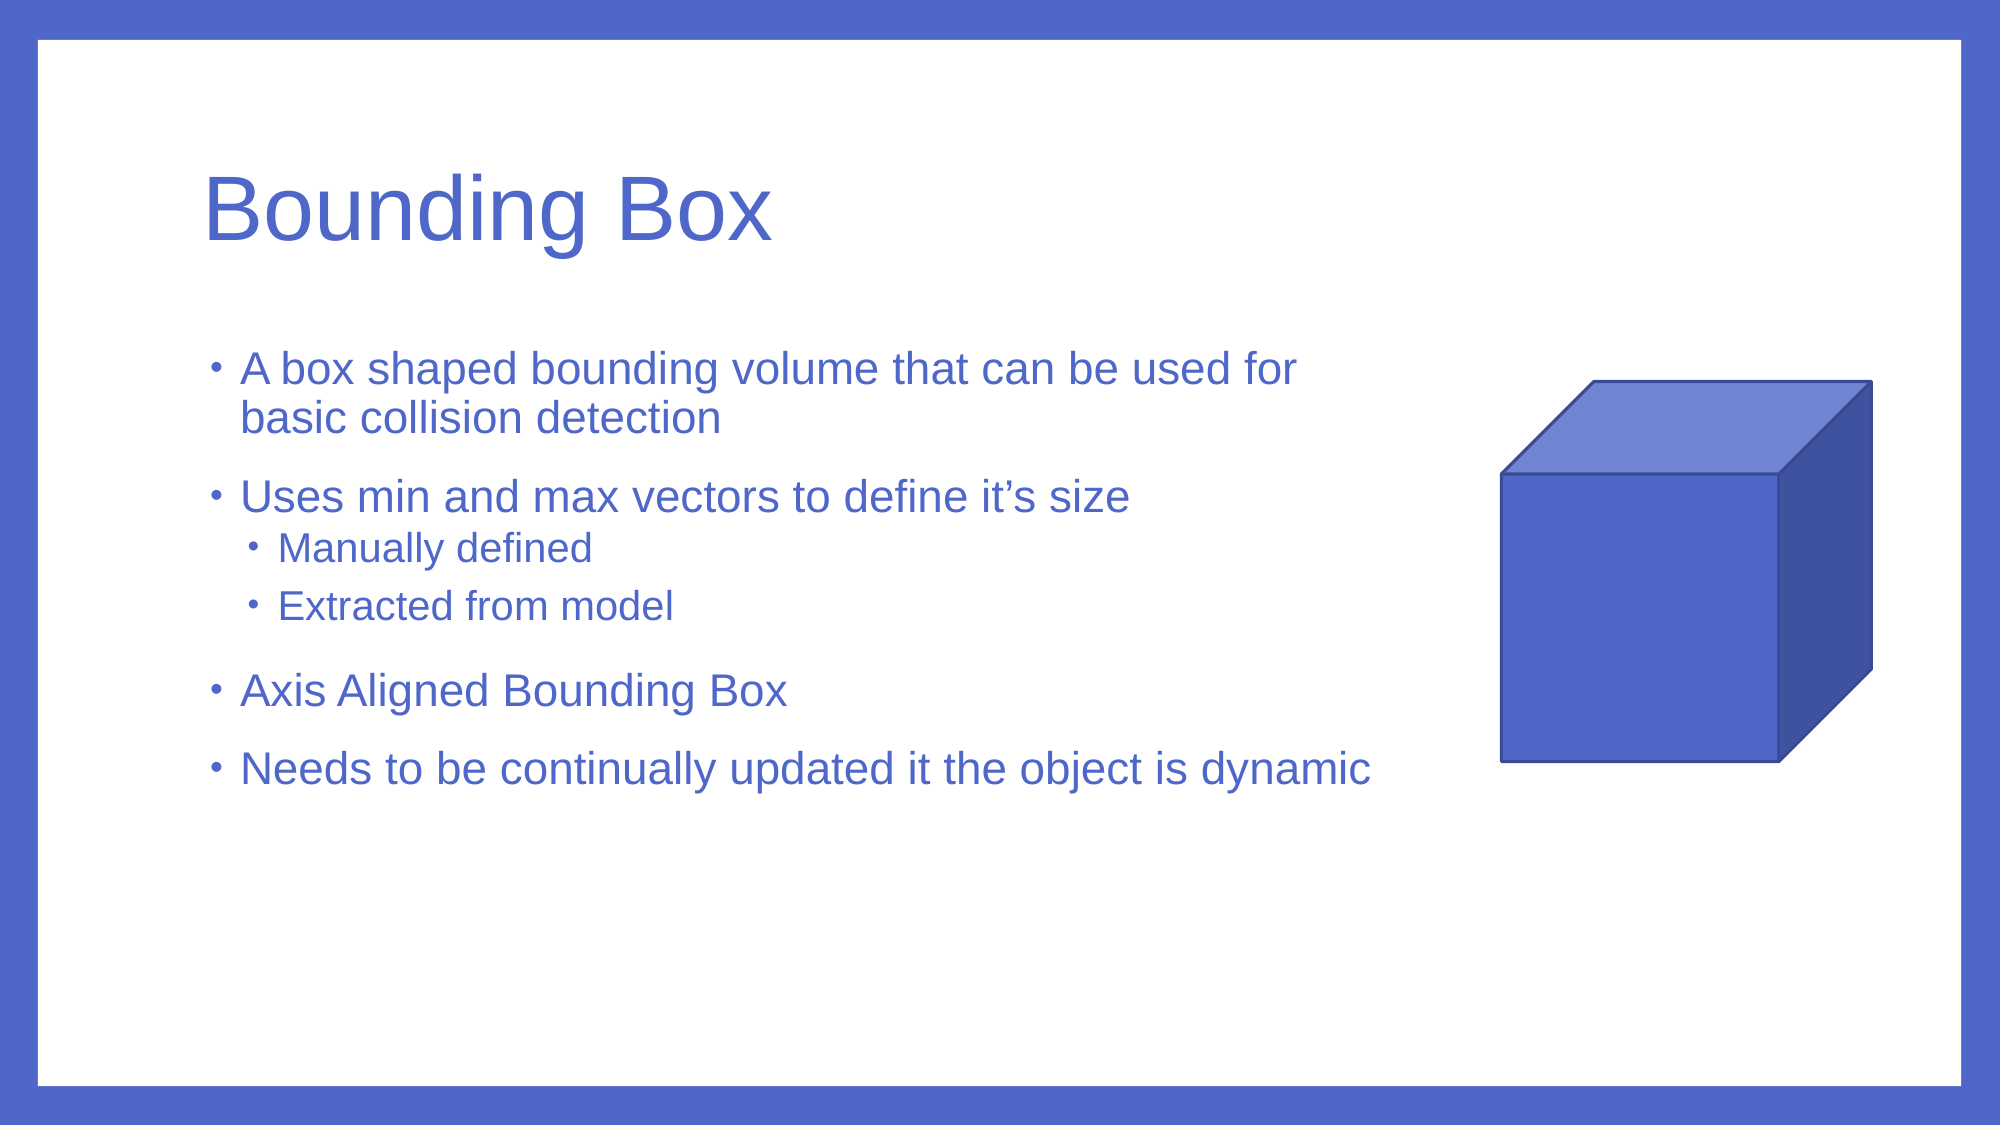

# Bounding Box
A box shaped bounding volume that can be used for basic collision detection
Uses min and max vectors to define it’s size
Manually defined
Extracted from model
Axis Aligned Bounding Box
Needs to be continually updated it the object is dynamic